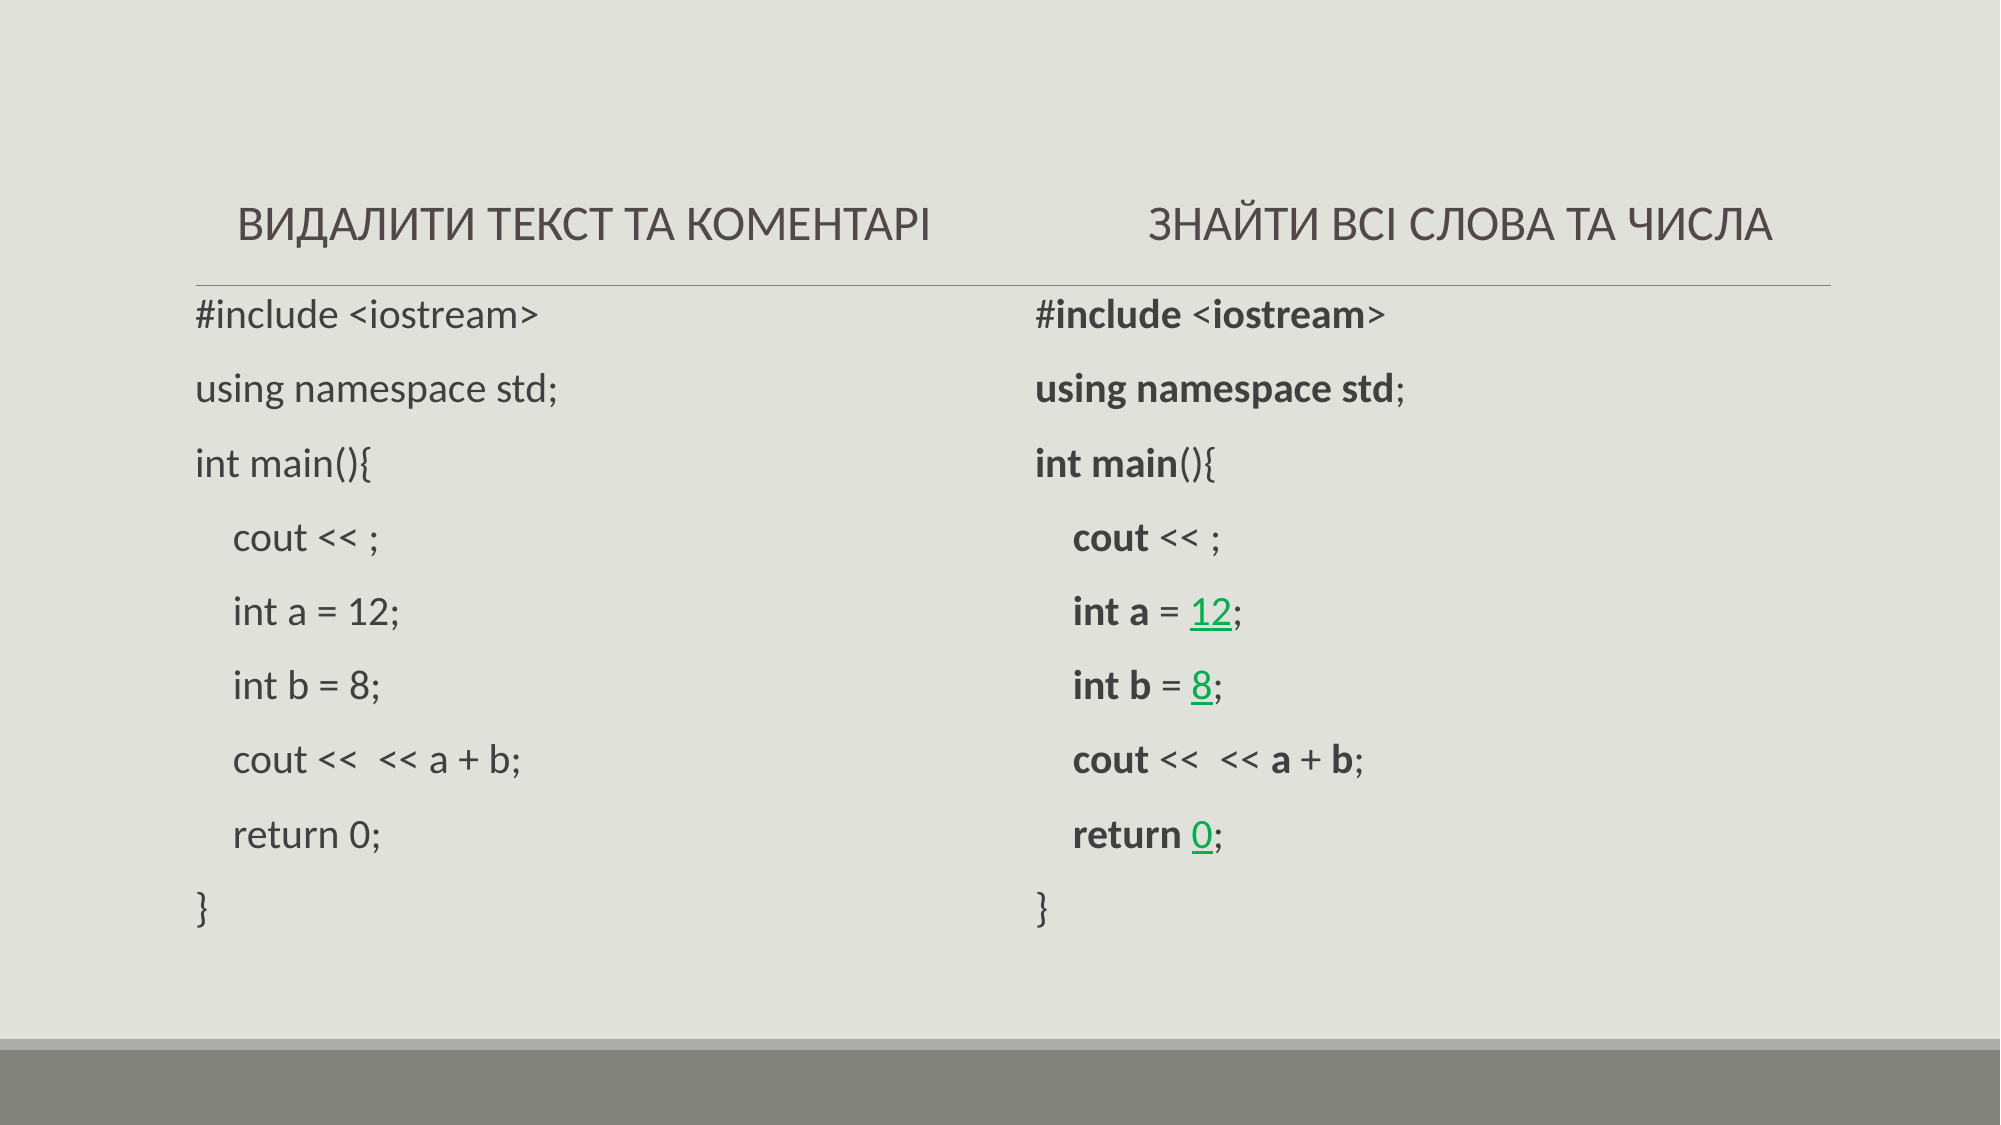

Видалити текст та коментарі
Знайти всі слова та числа
#include <iostream>
using namespace std;
int main(){
    cout << ;
    int a = 12;
    int b = 8;
    cout <<  << a + b;
    return 0;
}
#include <iostream>
using namespace std;
int main(){
    cout << ;
    int a = 12;
    int b = 8;
    cout <<  << a + b;
    return 0;
}